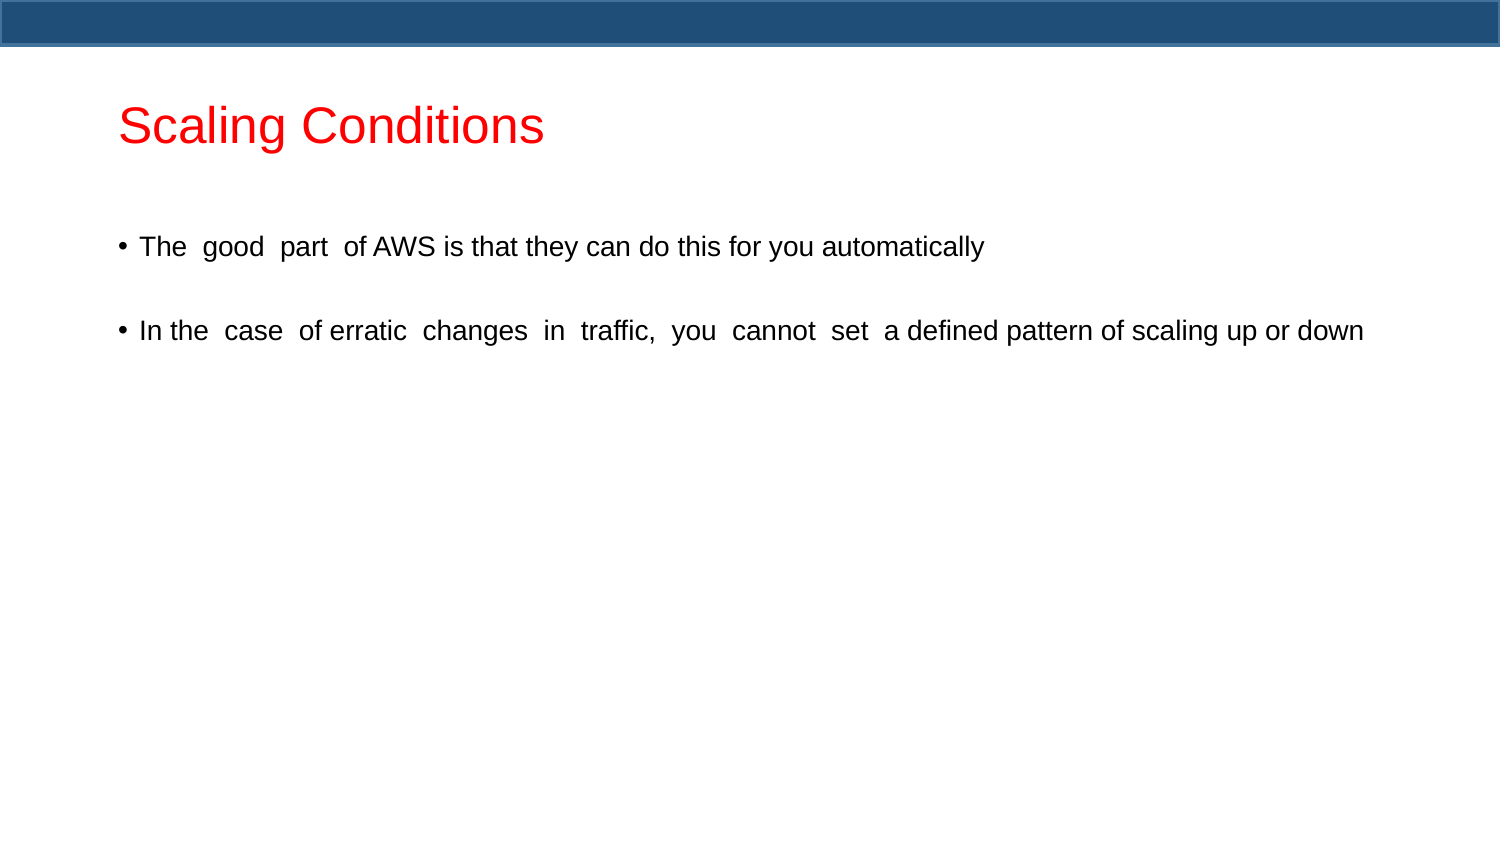

# Scaling Conditions
The  good  part  of AWS is that they can do this for you automatically

In the  case  of erratic  changes  in  traffic,  you  cannot  set  a defined pattern of scaling up or down